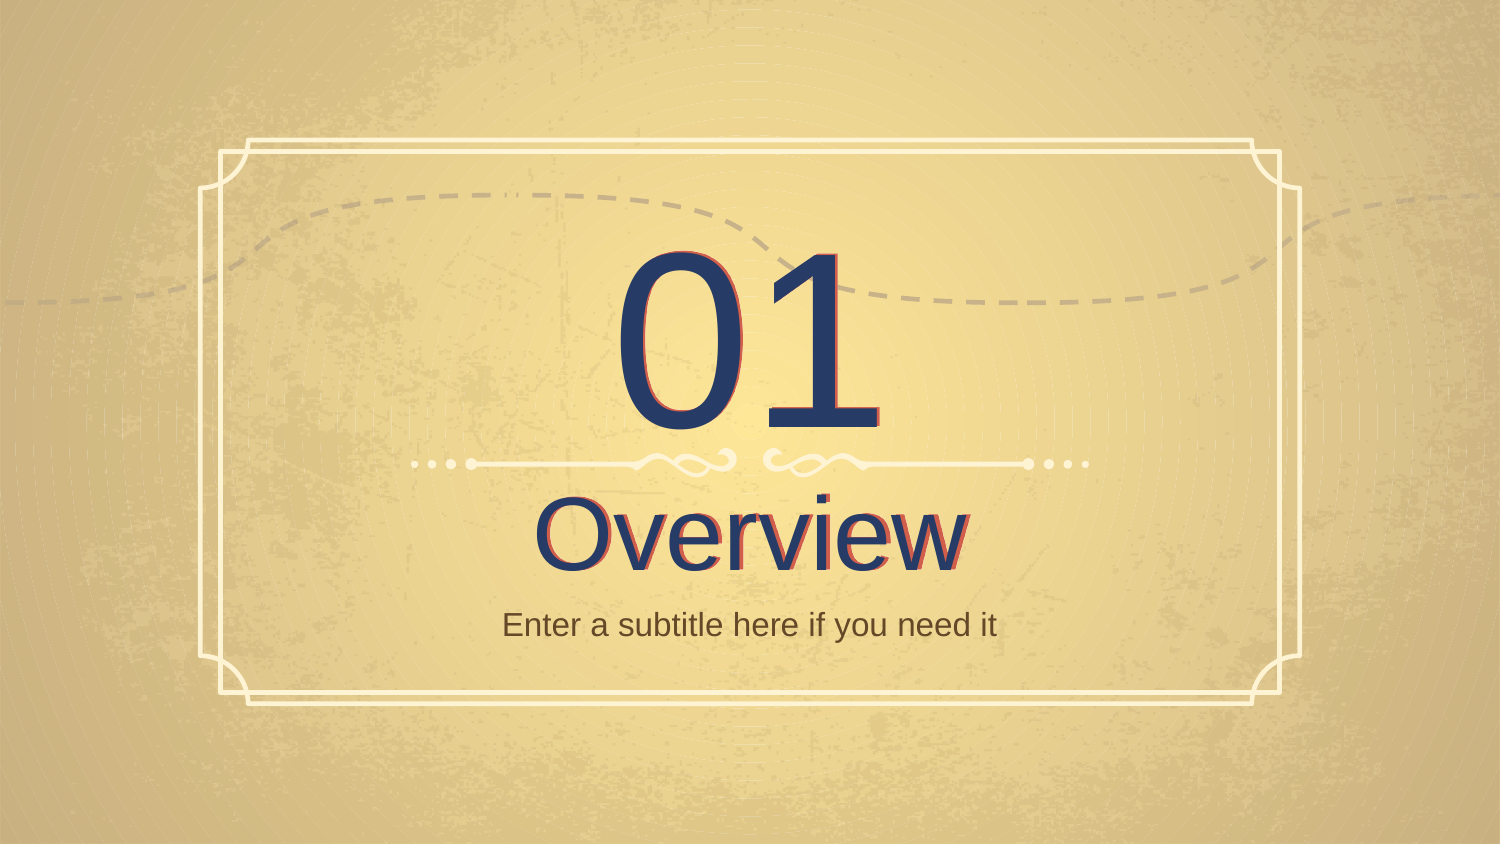

01

# Overview
Enter a subtitle here if you need it